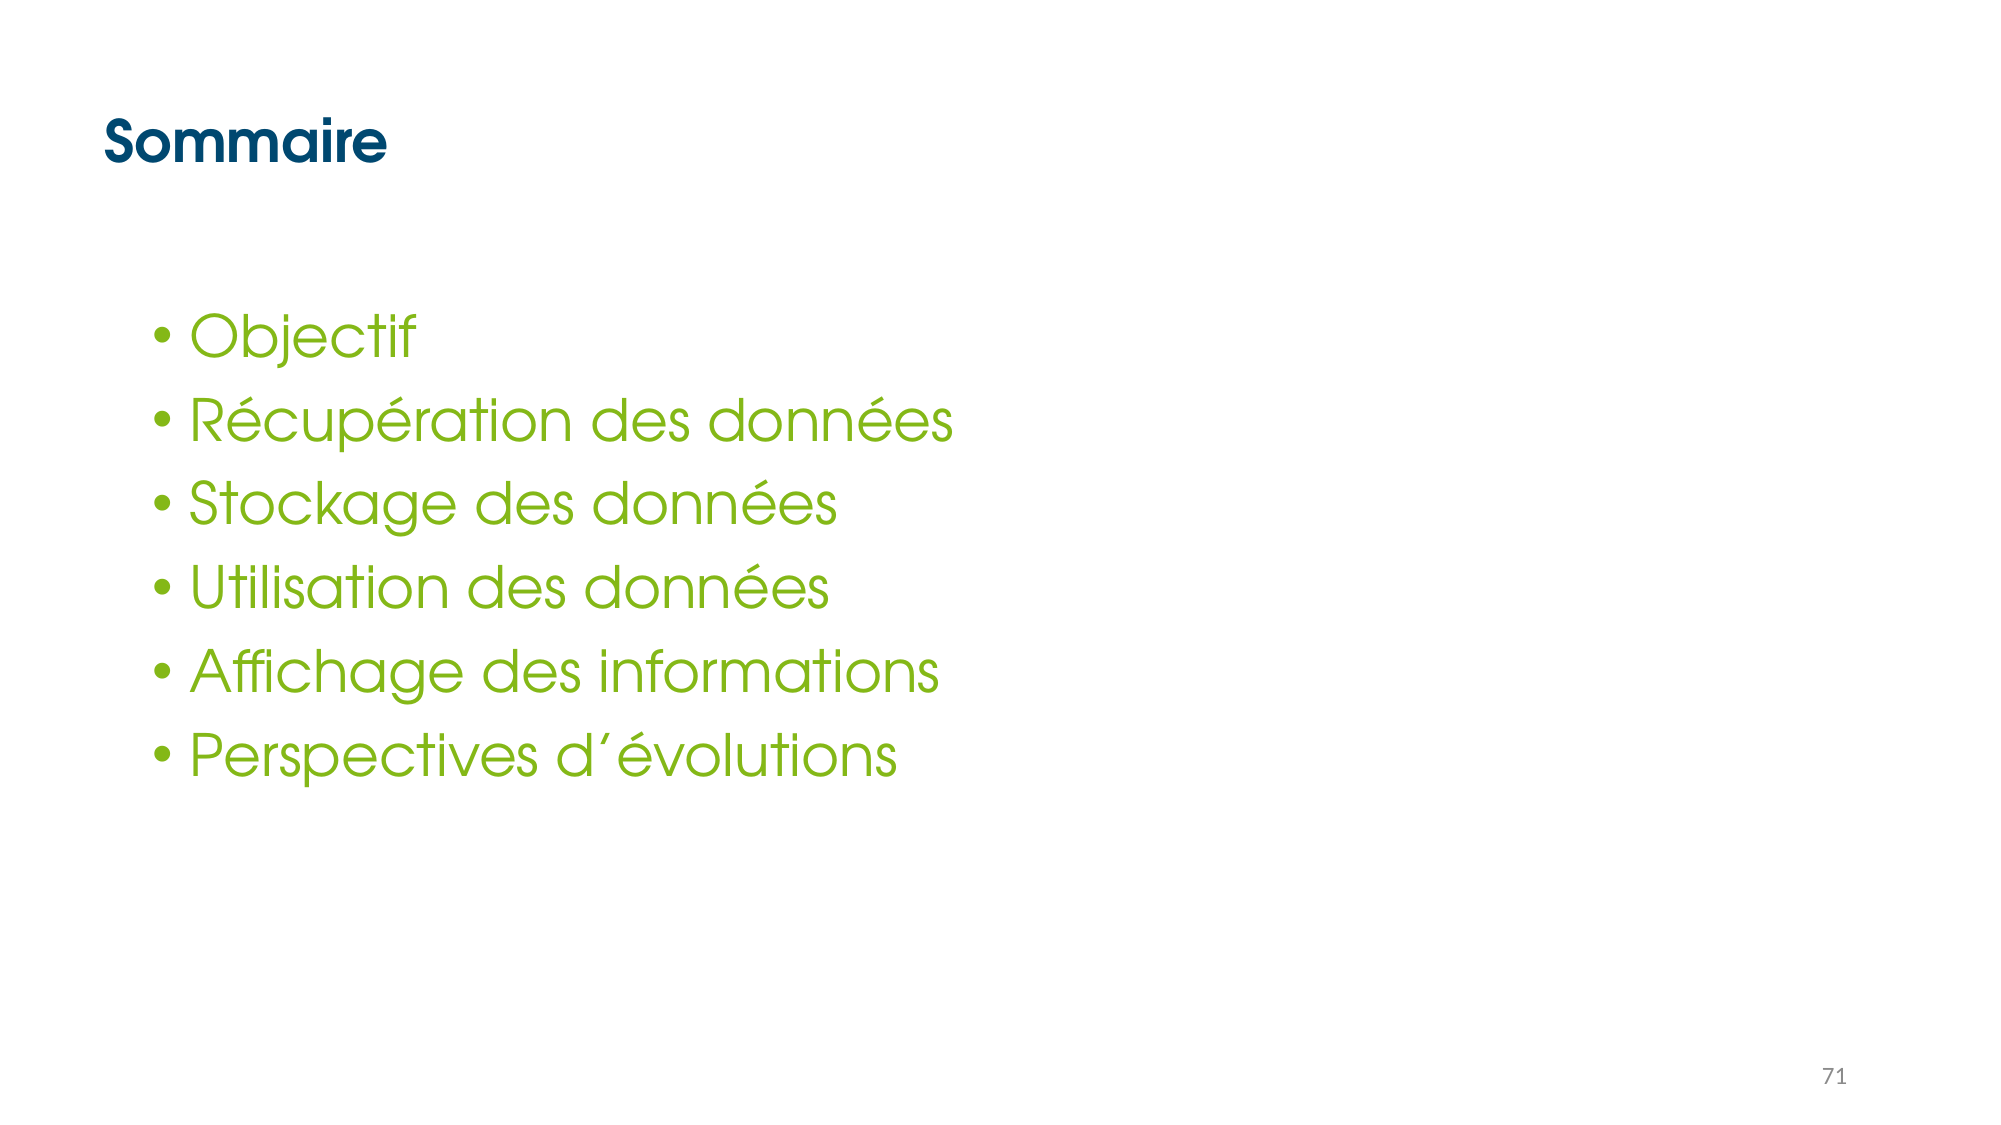

Sommaire
Objectif
Récupération des données
Stockage des données
Utilisation des données
Affichage des informations
Perspectives d’évolutions

71